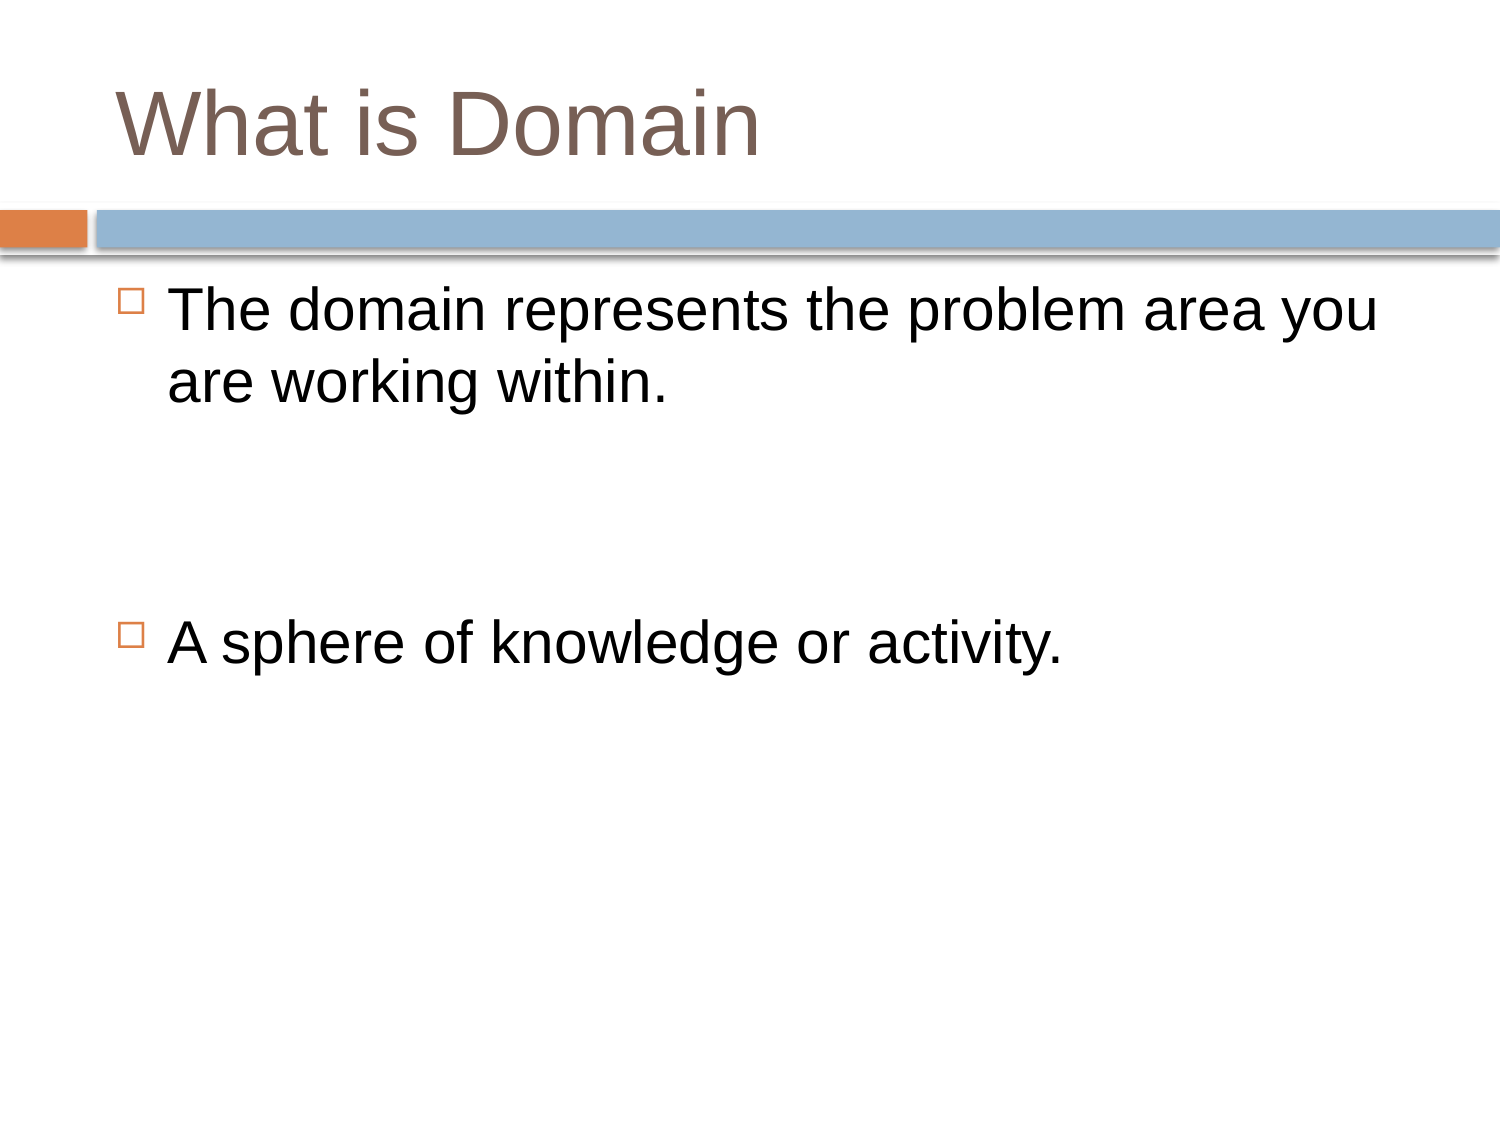

# What is Domain
The domain represents the problem area you are working within.

A sphere of knowledge or activity.